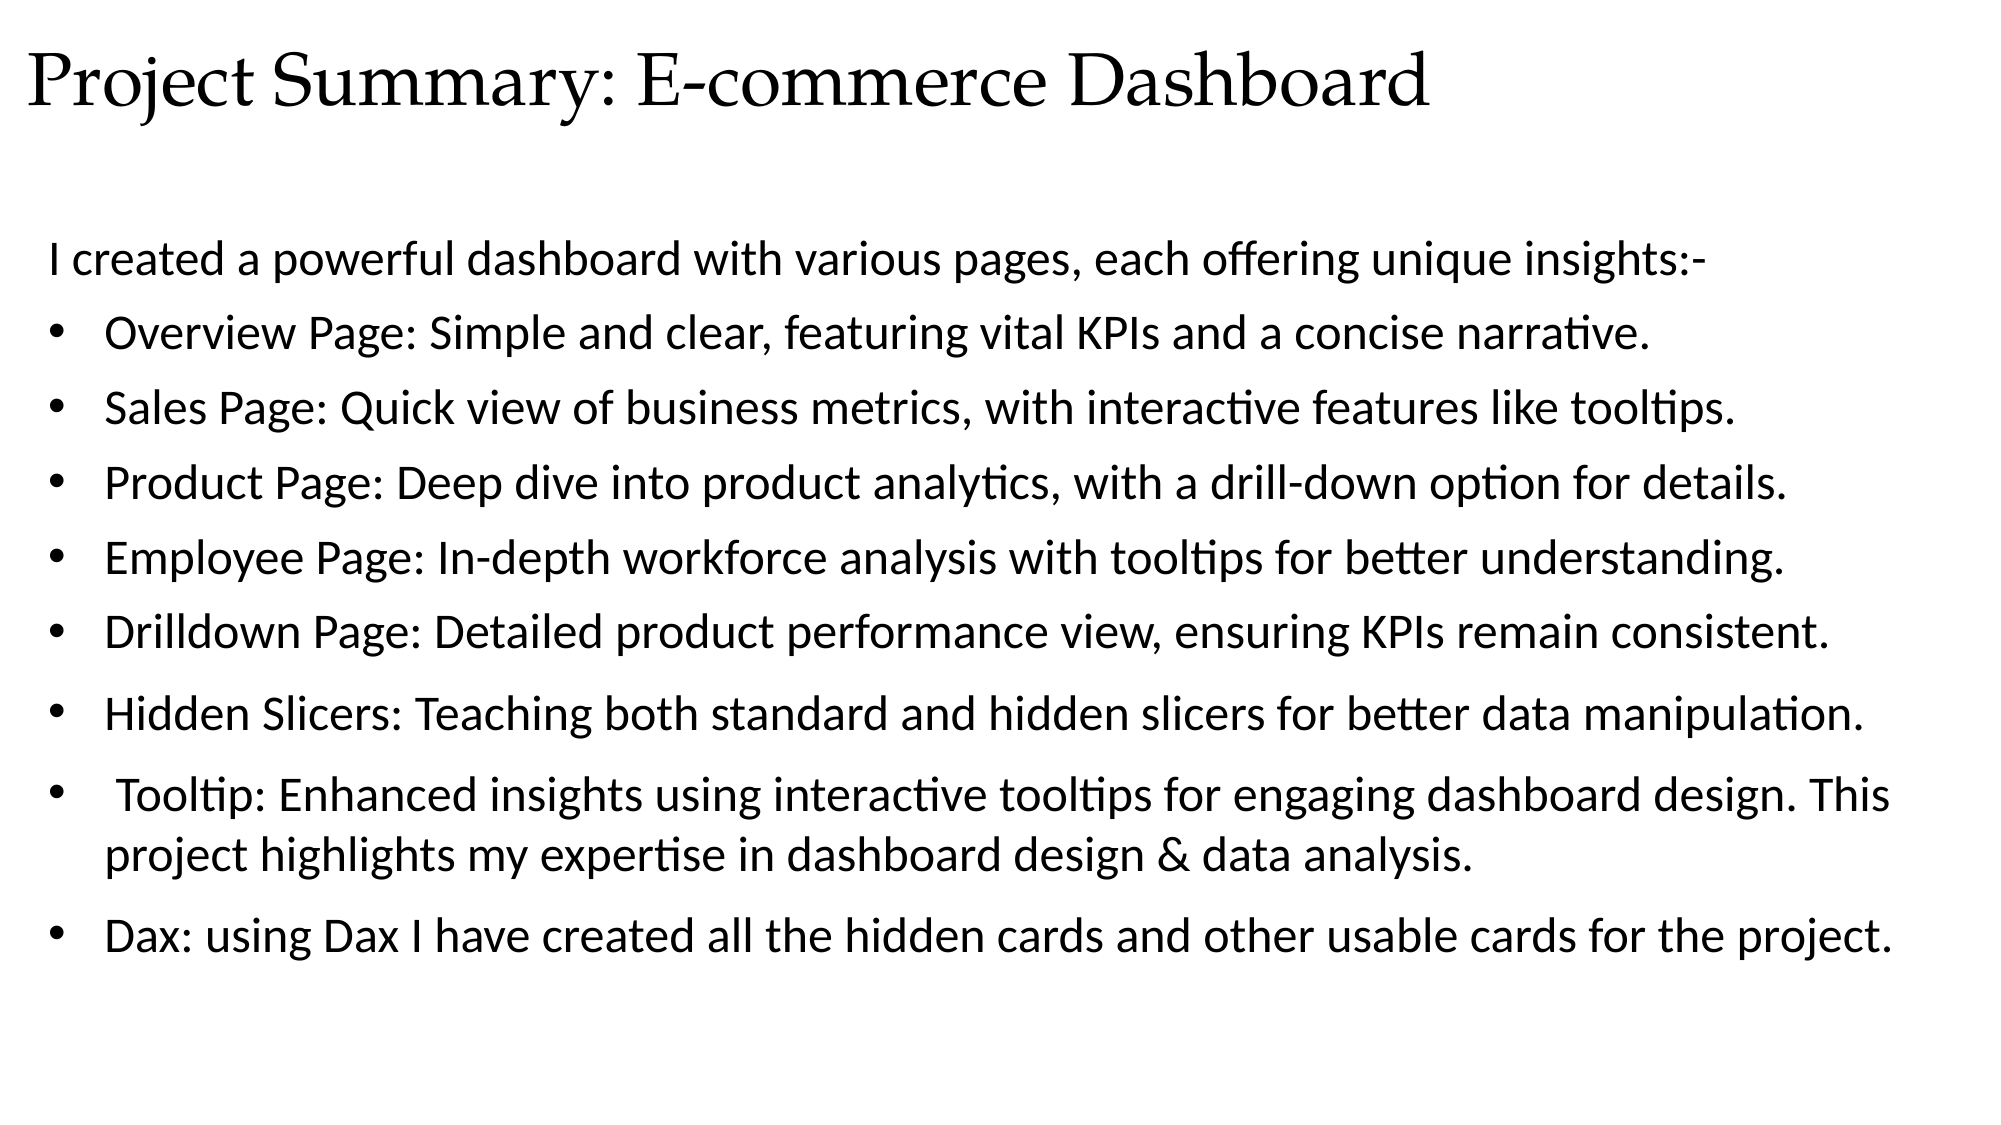

# Project Summary: E-commerce Dashboard
I created a powerful dashboard with various pages, each offering unique insights:-
Overview Page: Simple and clear, featuring vital KPIs and a concise narrative.
Sales Page: Quick view of business metrics, with interactive features like tooltips.
Product Page: Deep dive into product analytics, with a drill-down option for details.
Employee Page: In-depth workforce analysis with tooltips for better understanding.
Drilldown Page: Detailed product performance view, ensuring KPIs remain consistent.
Hidden Slicers: Teaching both standard and hidden slicers for better data manipulation.
 Tooltip: Enhanced insights using interactive tooltips for engaging dashboard design. This project highlights my expertise in dashboard design & data analysis.
Dax: using Dax I have created all the hidden cards and other usable cards for the project.